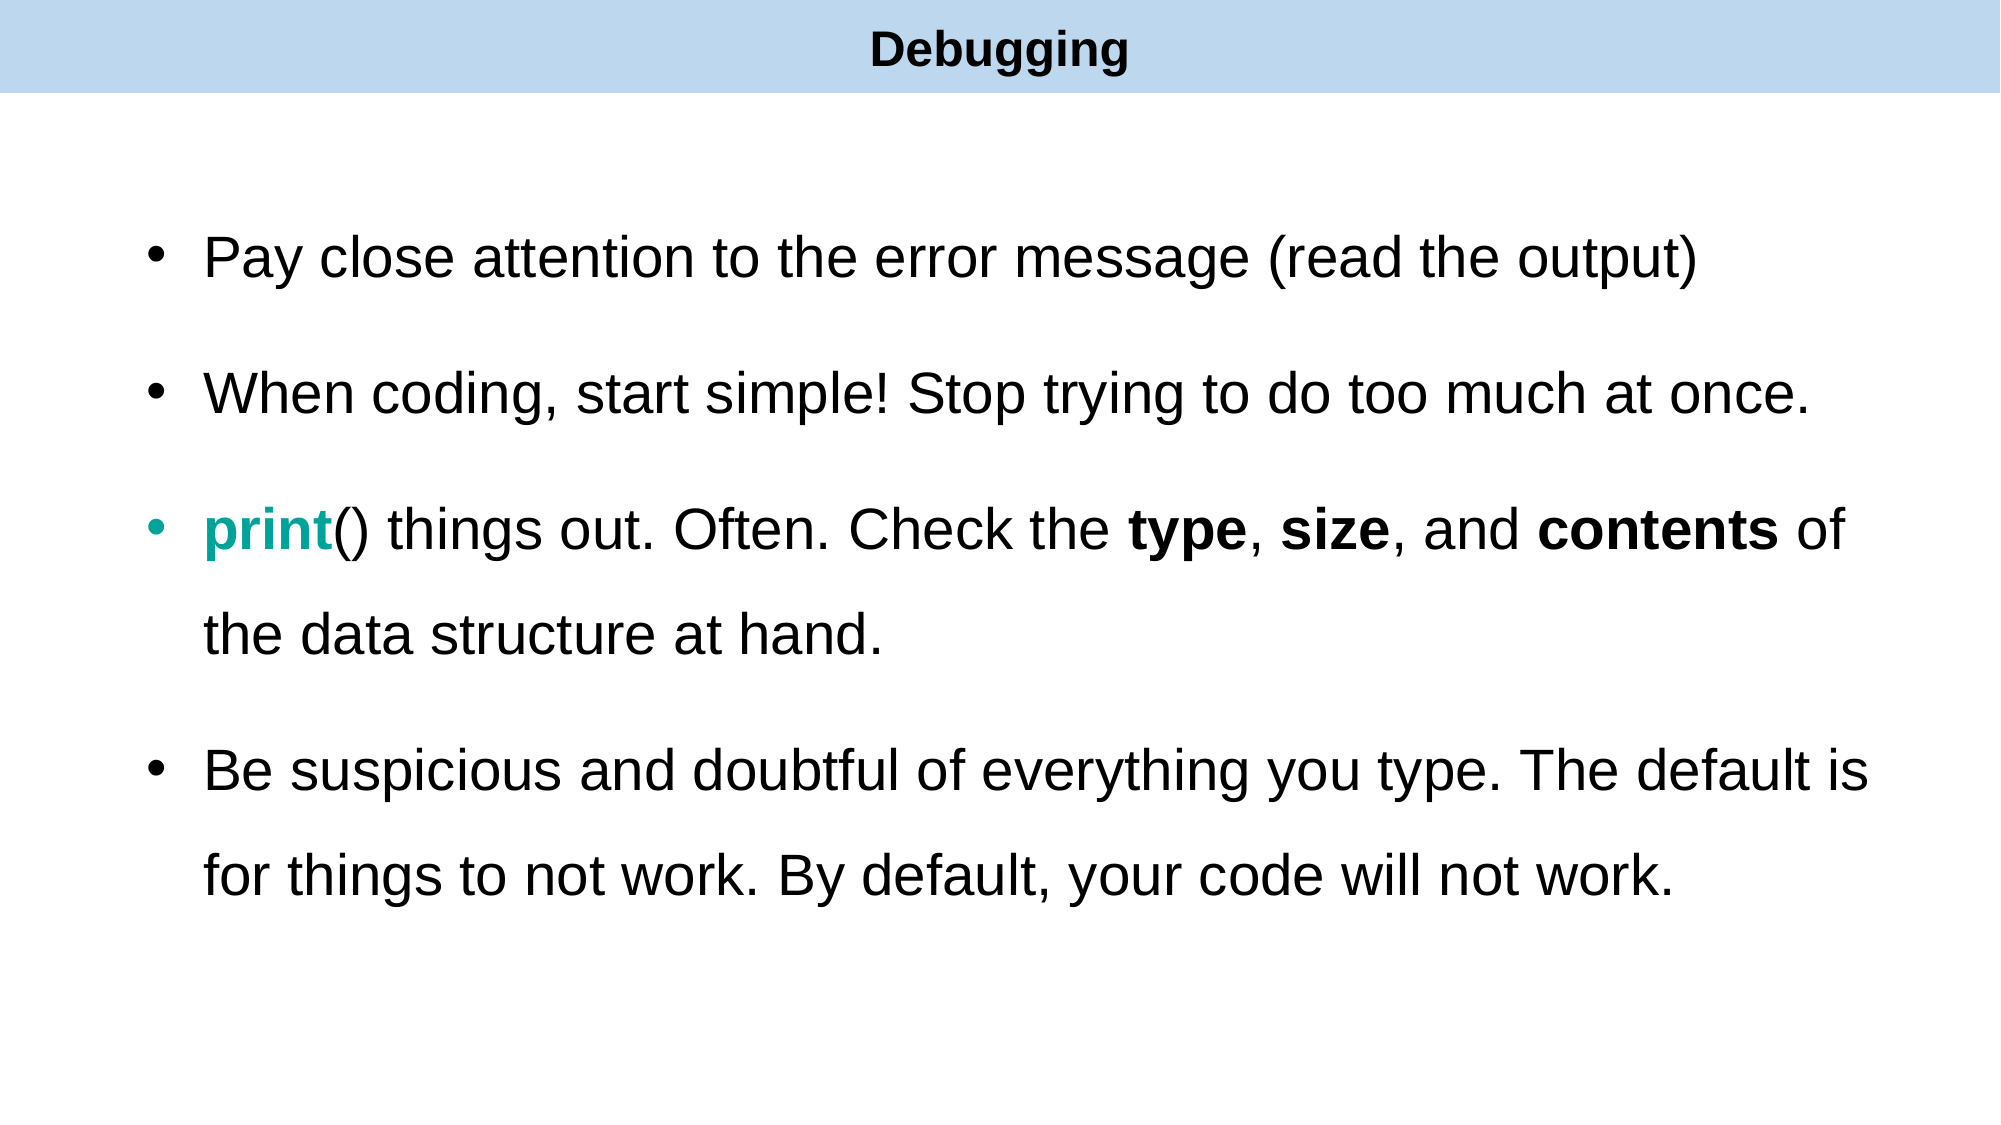

Debugging
Pay close attention to the error message (read the output)
When coding, start simple! Stop trying to do too much at once.
print() things out. Often. Check the type, size, and contents of the data structure at hand.
Be suspicious and doubtful of everything you type. The default is for things to not work. By default, your code will not work.